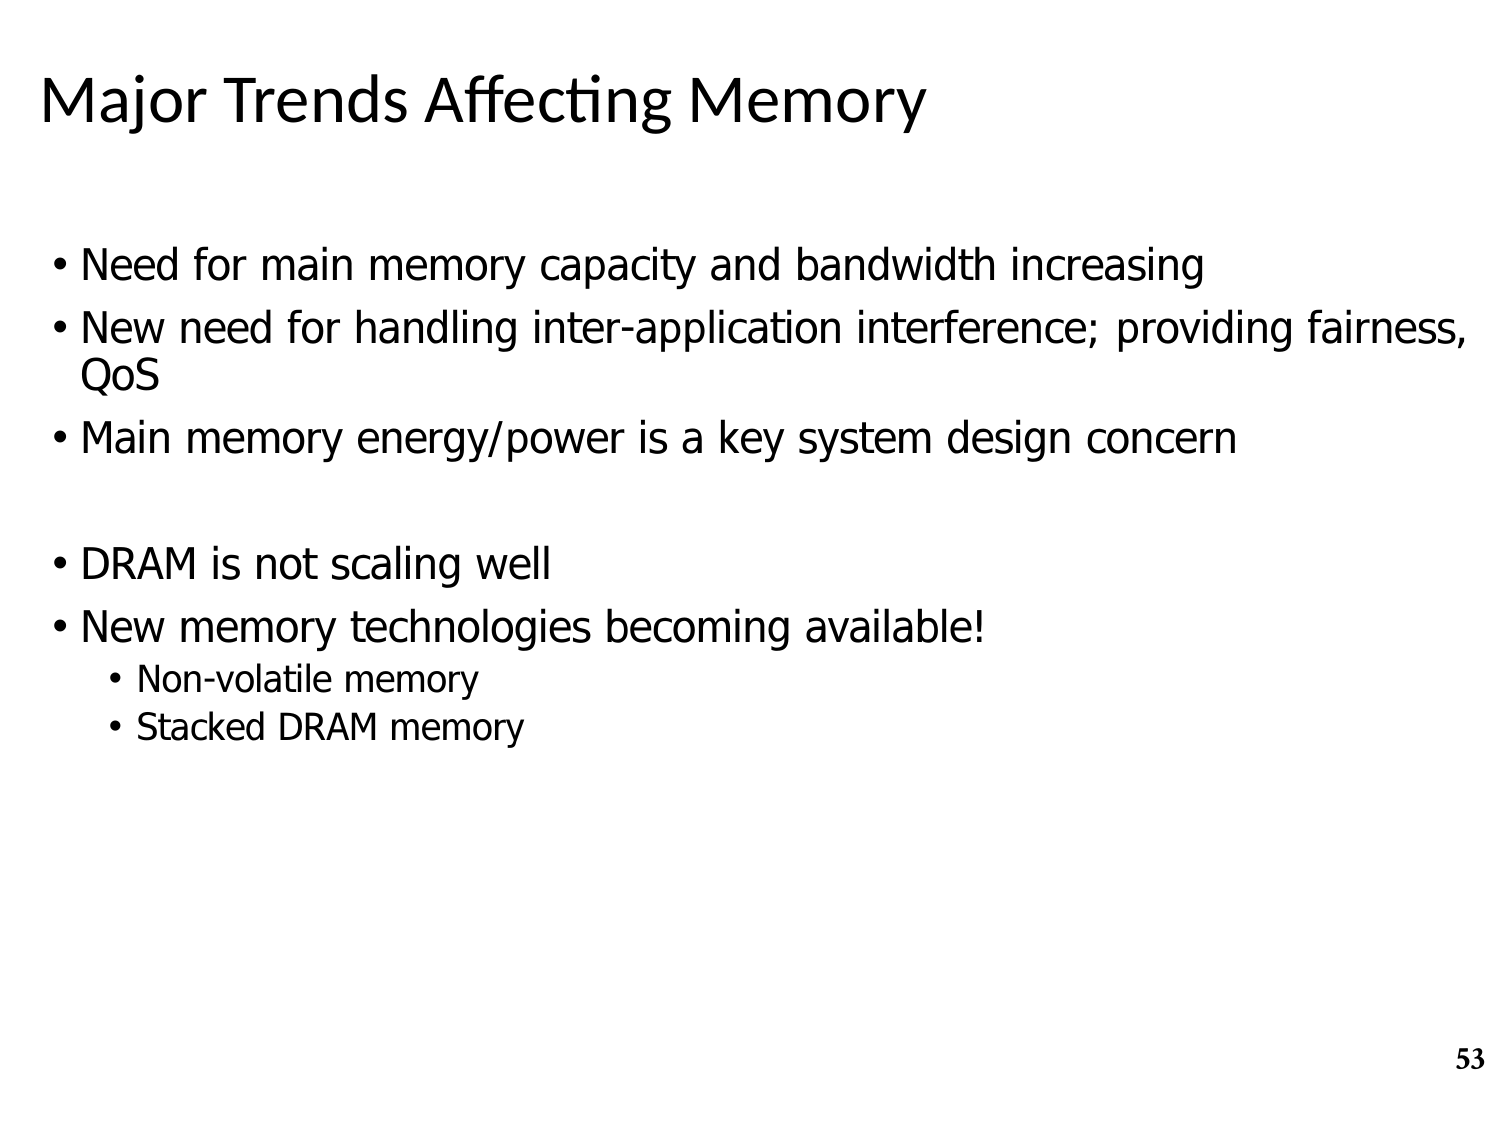

# Major Trends Affecting Memory
Need for main memory capacity and bandwidth increasing
New need for handling inter-application interference; providing fairness, QoS
Main memory energy/power is a key system design concern

DRAM is not scaling well
New memory technologies becoming available!
Non-volatile memory
Stacked DRAM memory

53